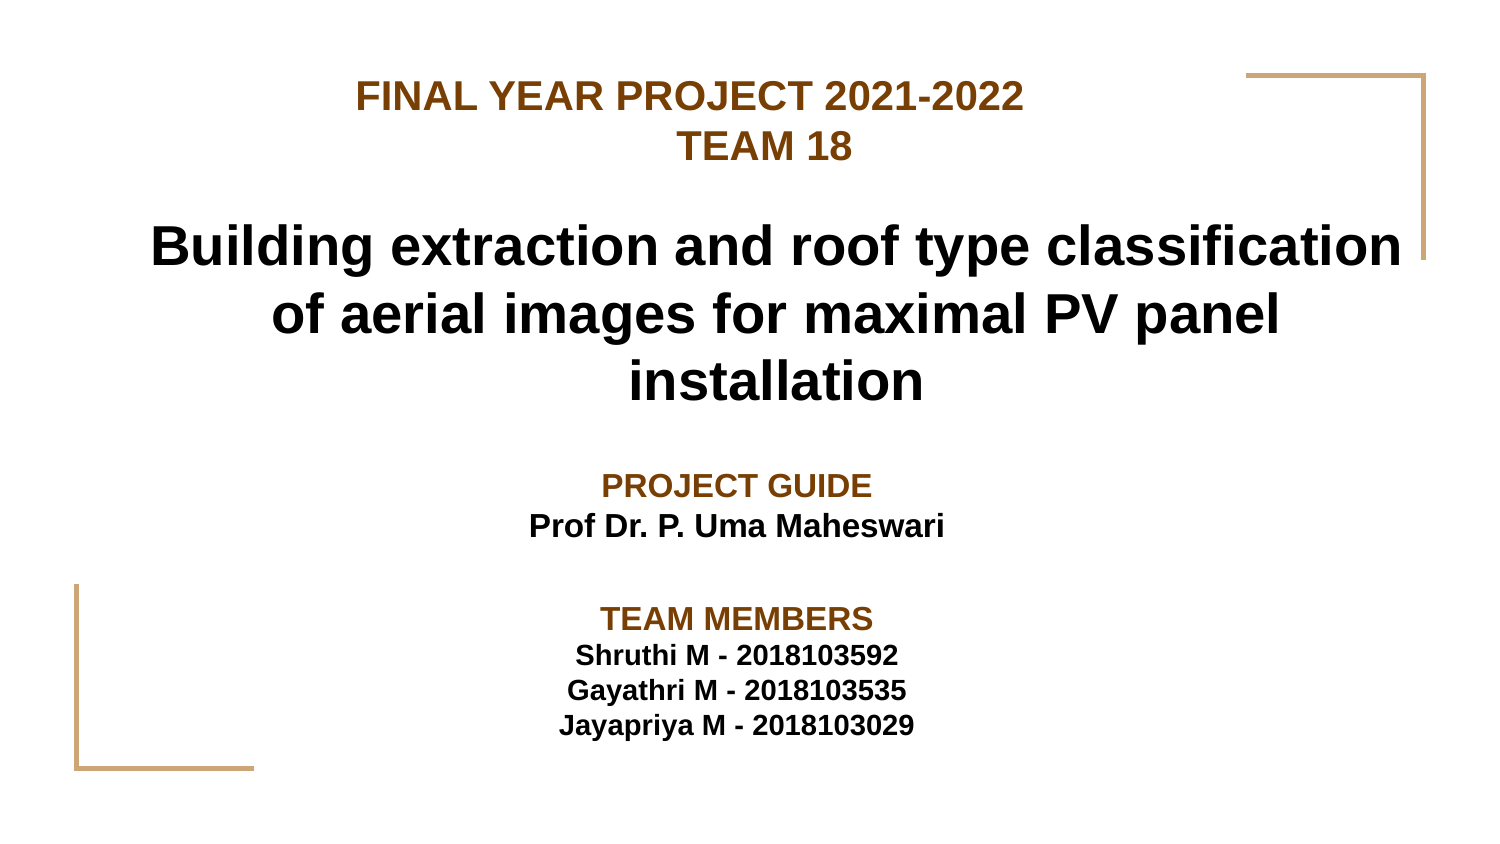

FINAL YEAR PROJECT 2021-2022
TEAM 18
# Building extraction and roof type classification of aerial images for maximal PV panel installation
PROJECT GUIDE
Prof Dr. P. Uma Maheswari
TEAM MEMBERS
Shruthi M - 2018103592
Gayathri M - 2018103535
Jayapriya M - 2018103029